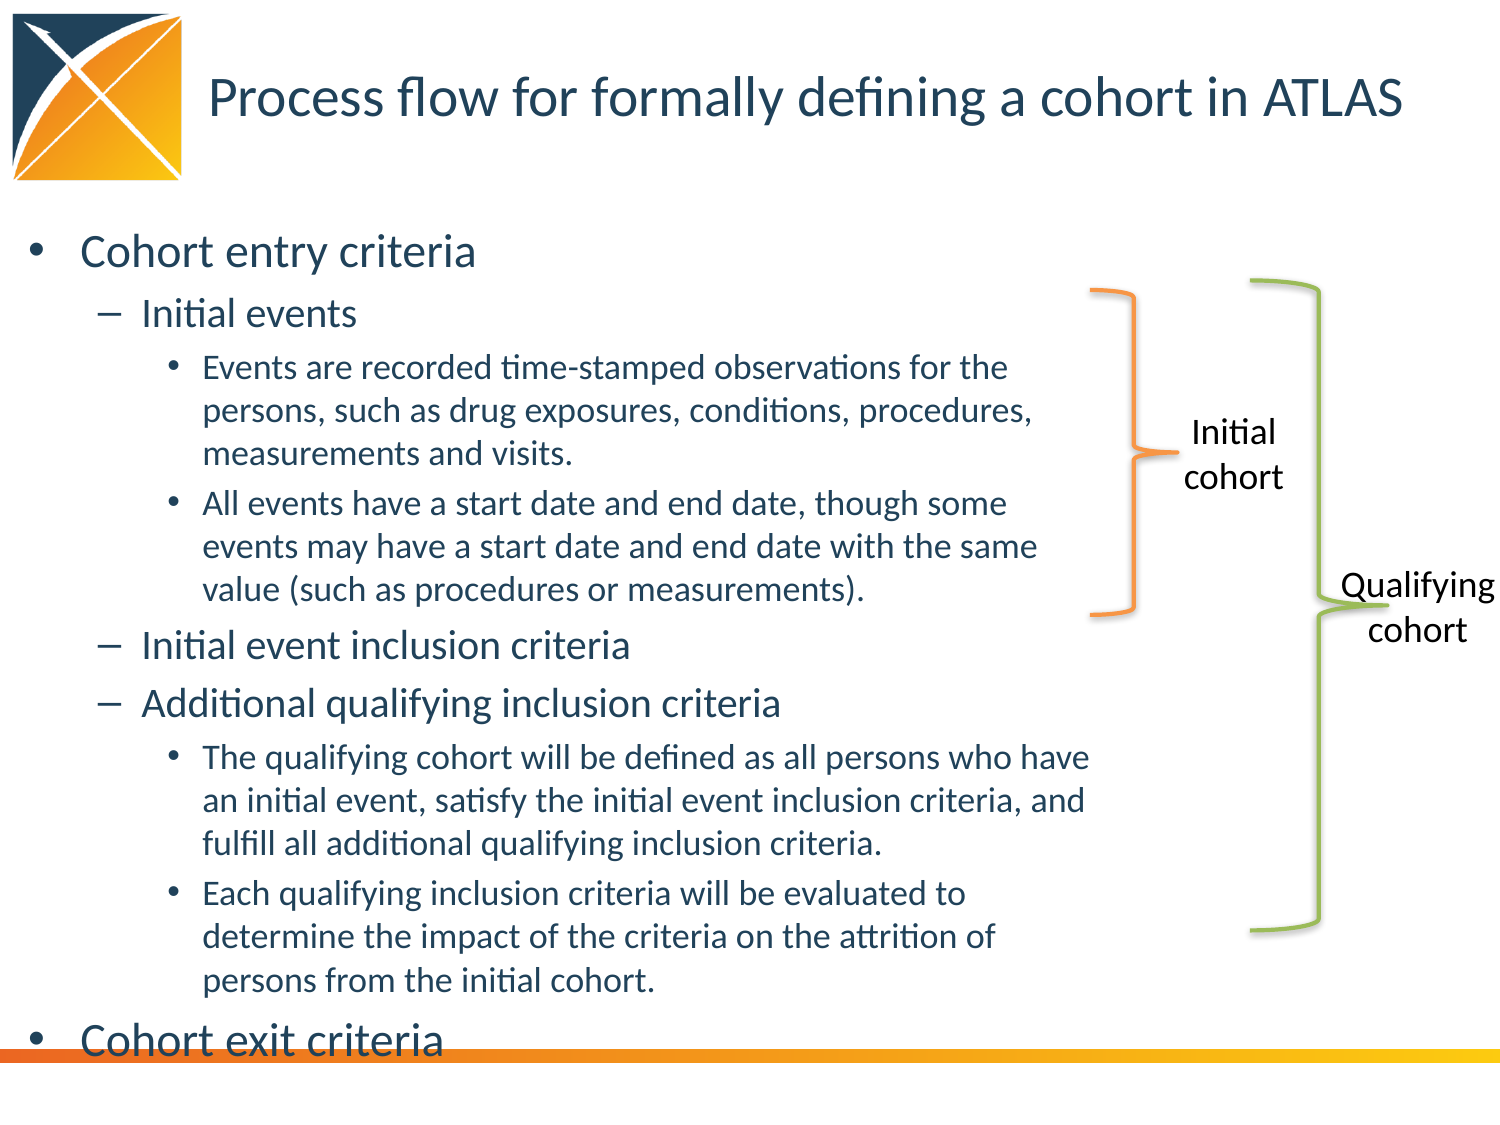

# Process flow for formally defining a cohort in ATLAS
Cohort entry criteria
Initial events
Events are recorded time-stamped observations for the persons, such as drug exposures, conditions, procedures, measurements and visits.
All events have a start date and end date, though some events may have a start date and end date with the same value (such as procedures or measurements).
Initial event inclusion criteria
Additional qualifying inclusion criteria
The qualifying cohort will be defined as all persons who have an initial event, satisfy the initial event inclusion criteria, and fulfill all additional qualifying inclusion criteria.
Each qualifying inclusion criteria will be evaluated to determine the impact of the criteria on the attrition of persons from the initial cohort.
Cohort exit criteria

Initial cohort
Qualifying cohort